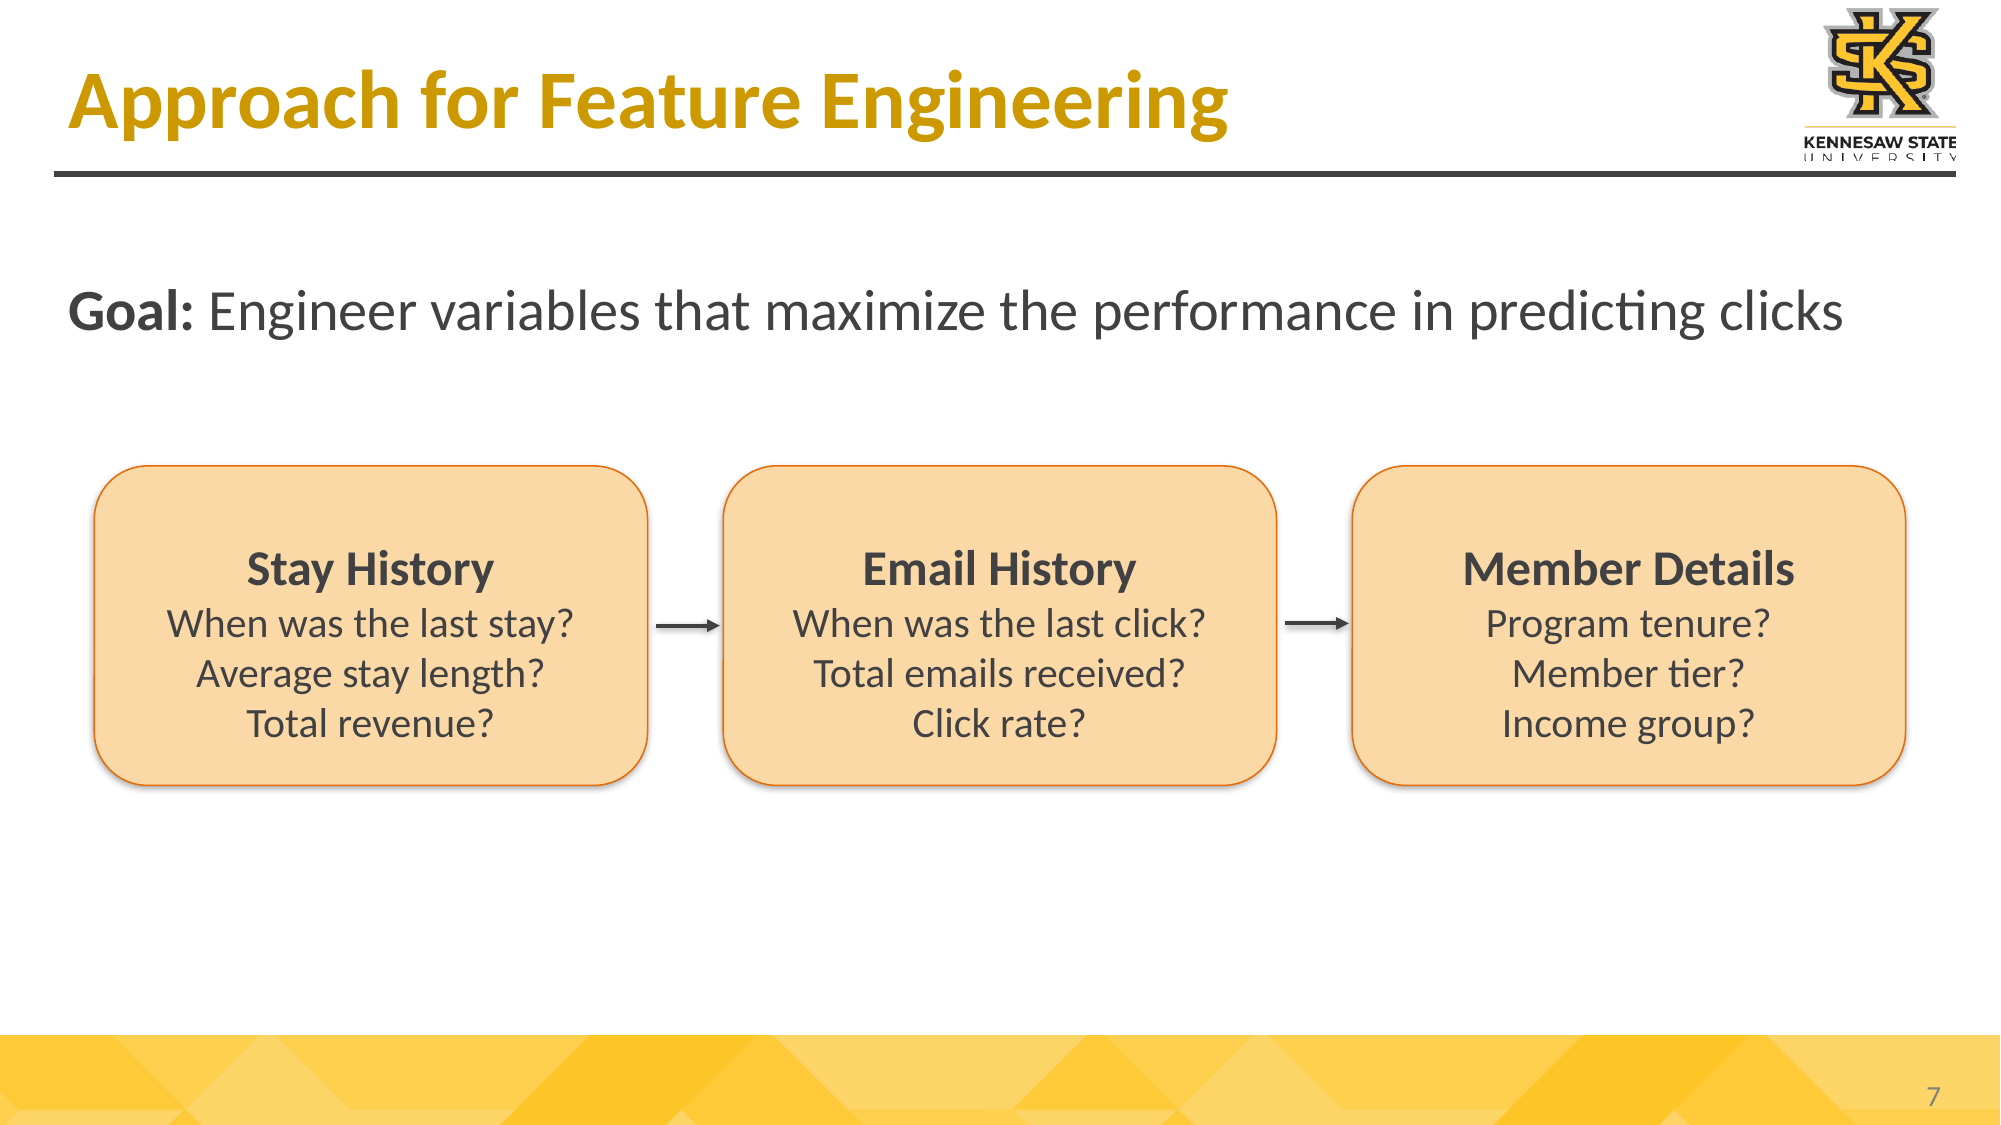

# Approach for Feature Engineering
Goal: Engineer variables that maximize the performance in predicting clicks
Stay History
When was the last stay?
Average stay length?
Total revenue?
Email History
When was the last click?
Total emails received?
Click rate?
Member Details
Program tenure?
Member tier?
Income group?
7